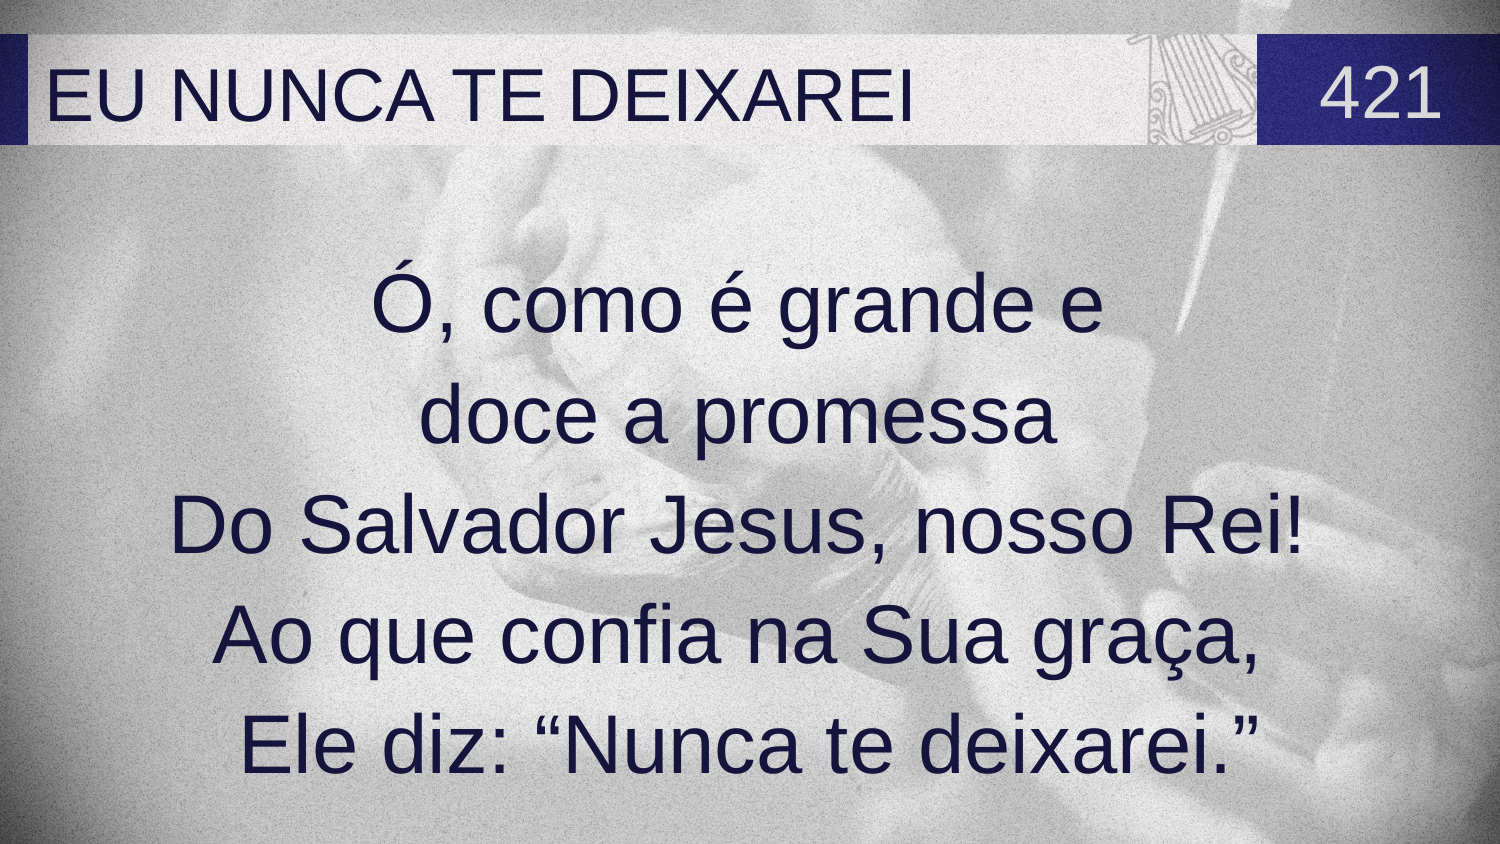

# EU NUNCA TE DEIXAREI
421
Ó, como é grande e
doce a promessa
Do Salvador Jesus, nosso Rei!
Ao que confia na Sua graça,
Ele diz: “Nunca te deixarei.”